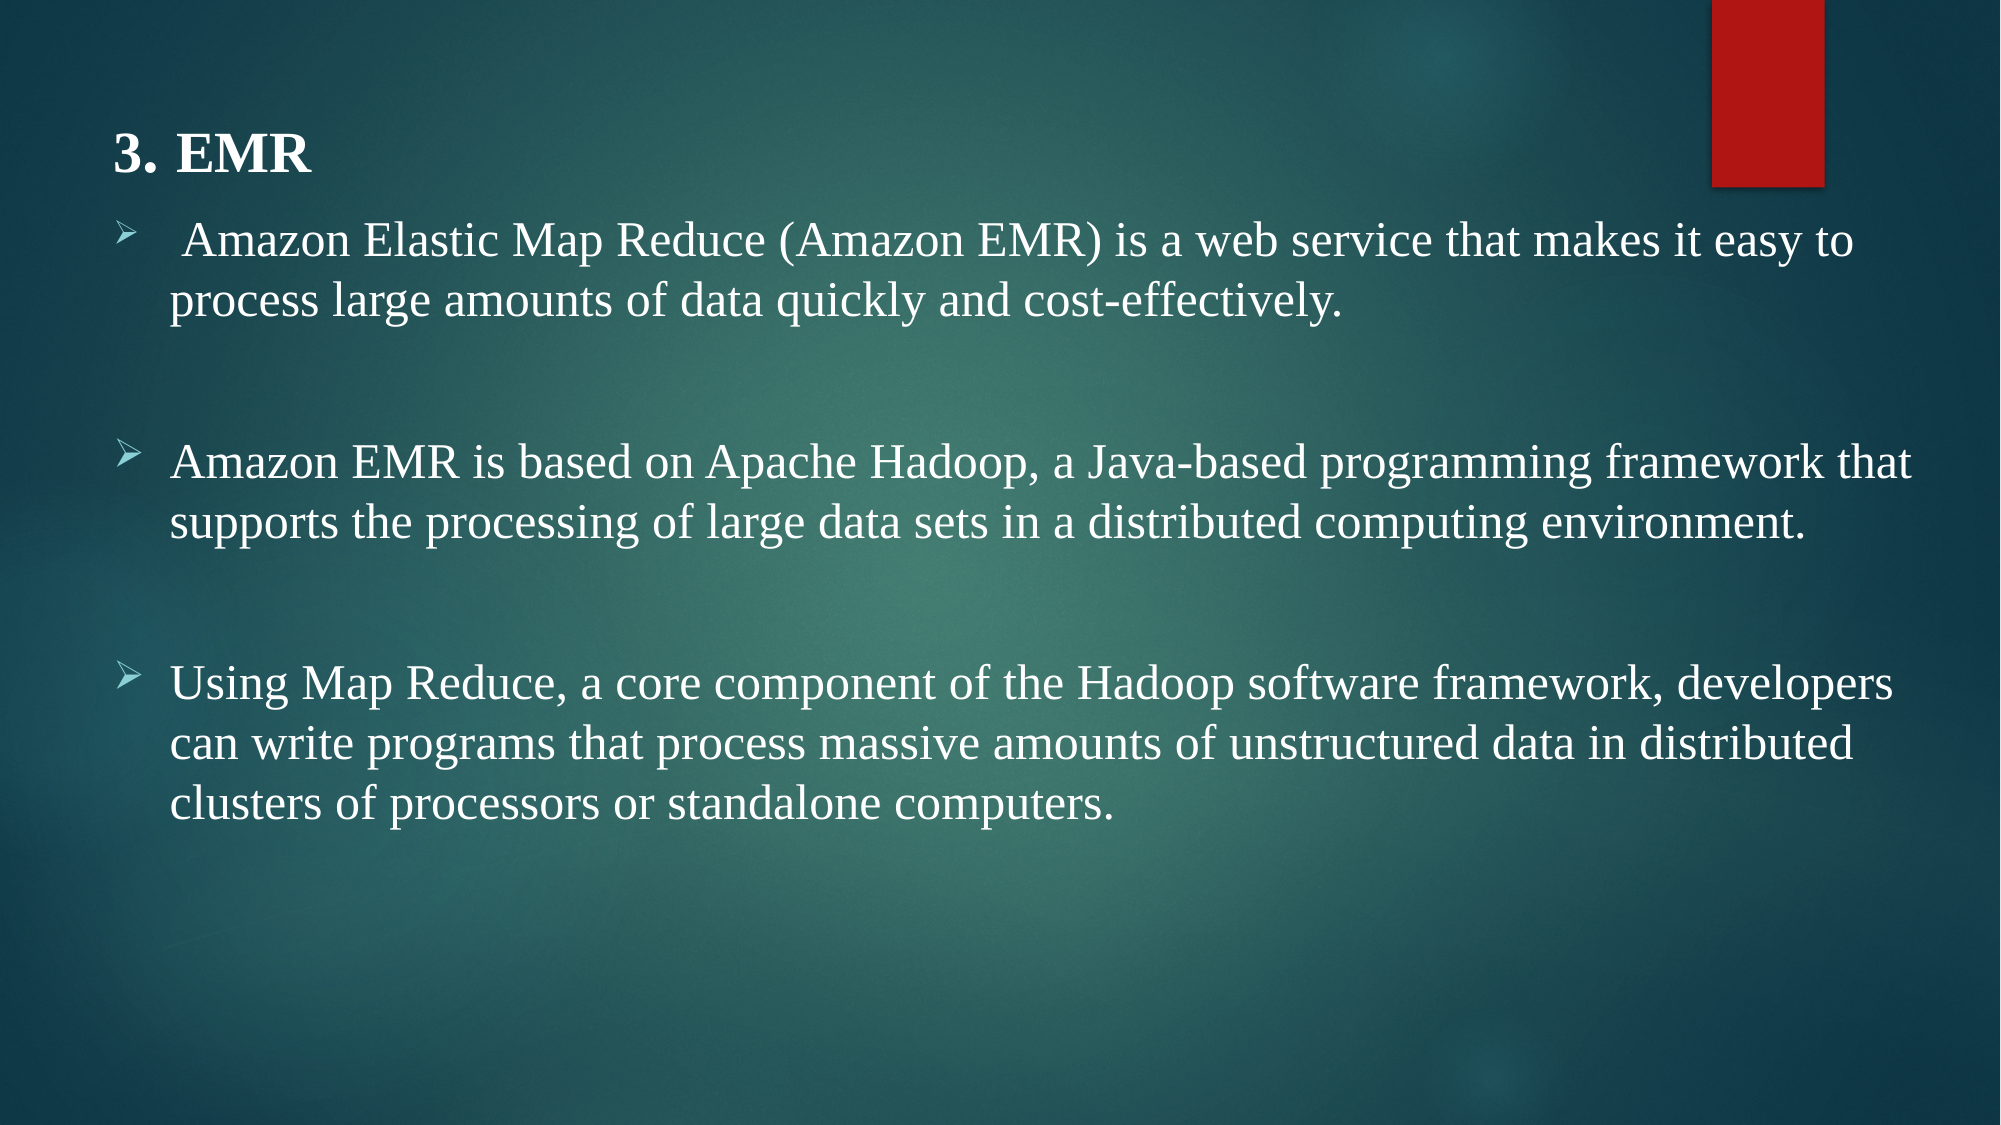

3. EMR
 Amazon Elastic Map Reduce (Amazon EMR) is a web service that makes it easy to process large amounts of data quickly and cost-effectively.

Amazon EMR is based on Apache Hadoop, a Java-based programming framework that supports the processing of large data sets in a distributed computing environment.

Using Map Reduce, a core component of the Hadoop software framework, developers can write programs that process massive amounts of unstructured data in distributed clusters of processors or standalone computers.